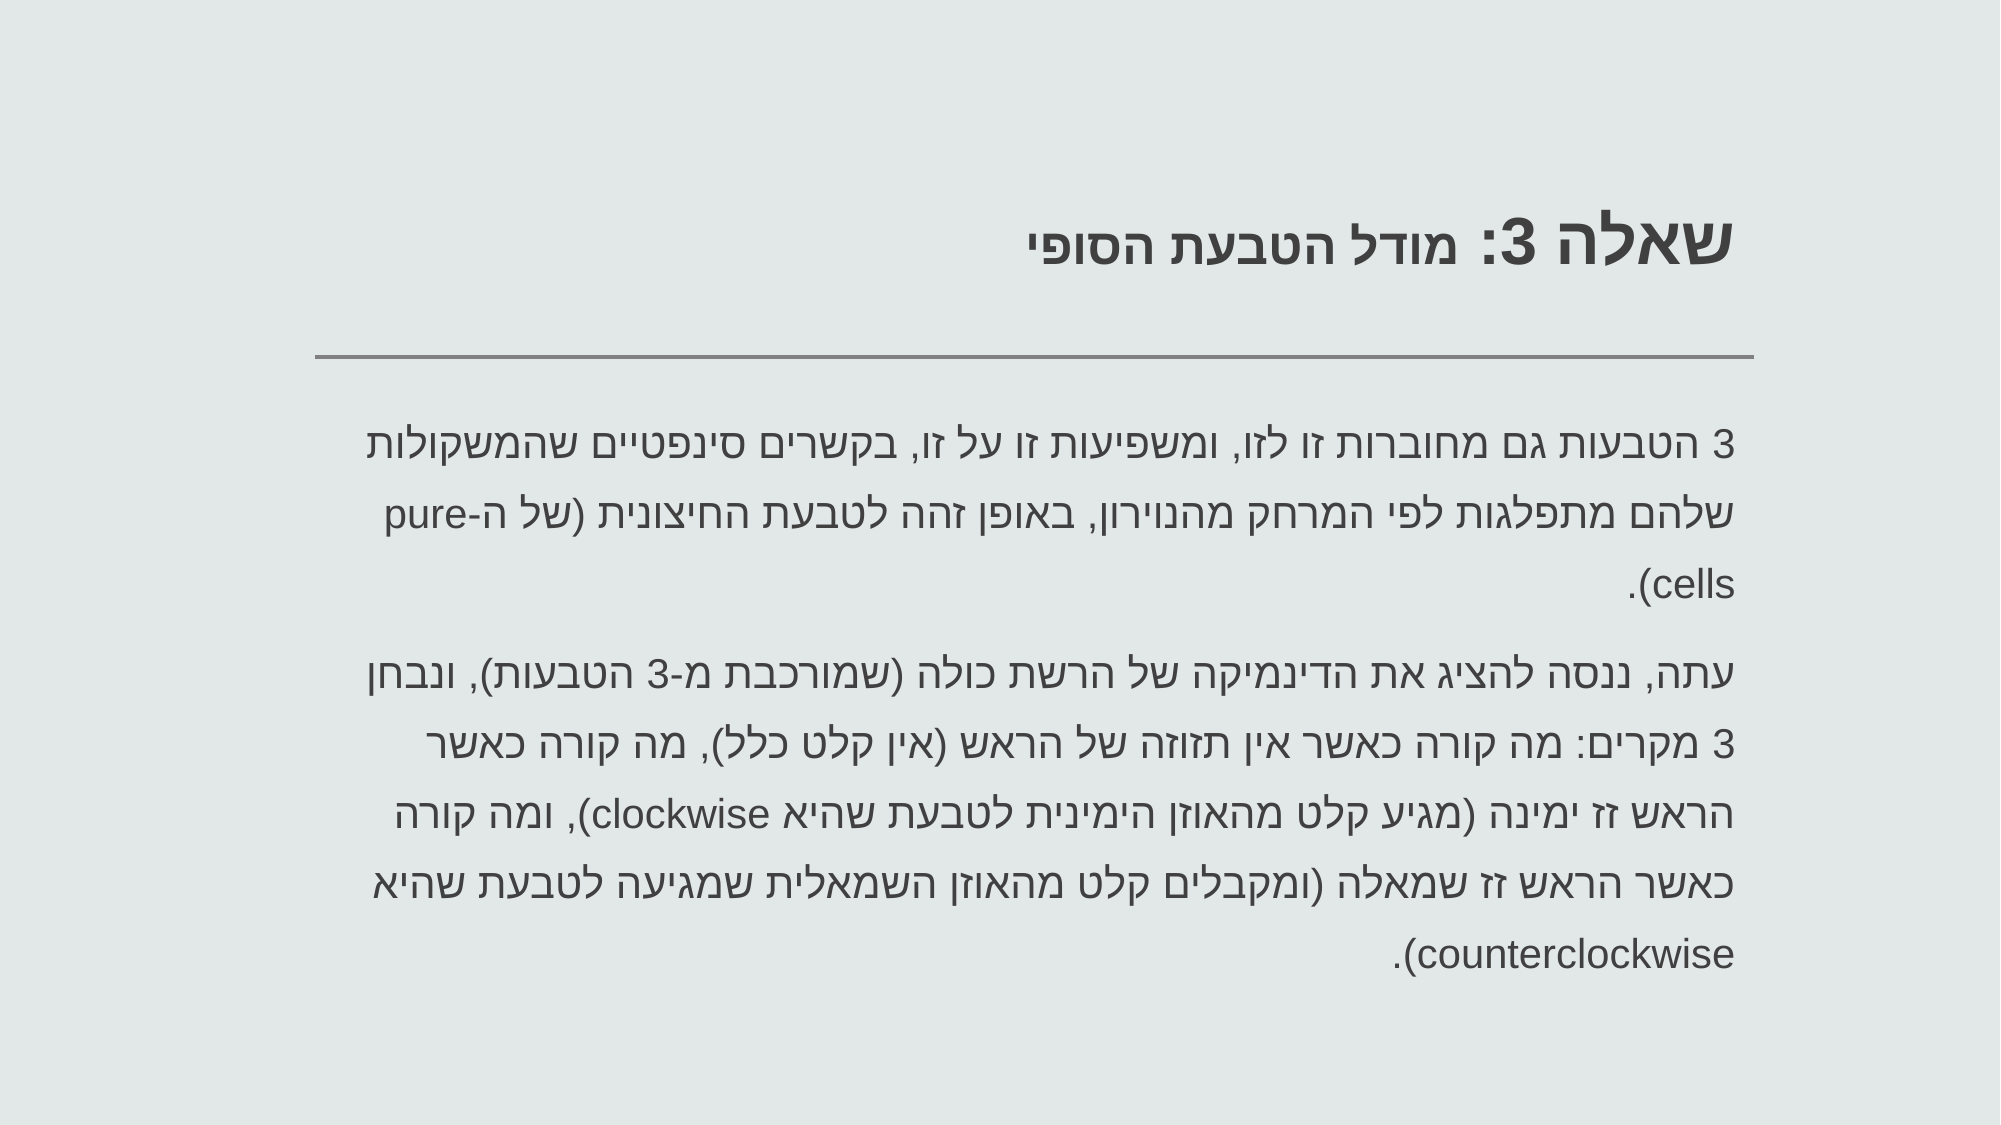

# שאלה 3: מודל הטבעת הסופי
3 הטבעות גם מחוברות זו לזו, ומשפיעות זו על זו, בקשרים סינפטיים שהמשקולות שלהם מתפלגות לפי המרחק מהנוירון, באופן זהה לטבעת החיצונית (של ה-pure cells).
עתה, ננסה להציג את הדינמיקה של הרשת כולה (שמורכבת מ-3 הטבעות), ונבחן 3 מקרים: מה קורה כאשר אין תזוזה של הראש (אין קלט כלל), מה קורה כאשר הראש זז ימינה (מגיע קלט מהאוזן הימינית לטבעת שהיא clockwise), ומה קורה כאשר הראש זז שמאלה (ומקבלים קלט מהאוזן השמאלית שמגיעה לטבעת שהיא counterclockwise).